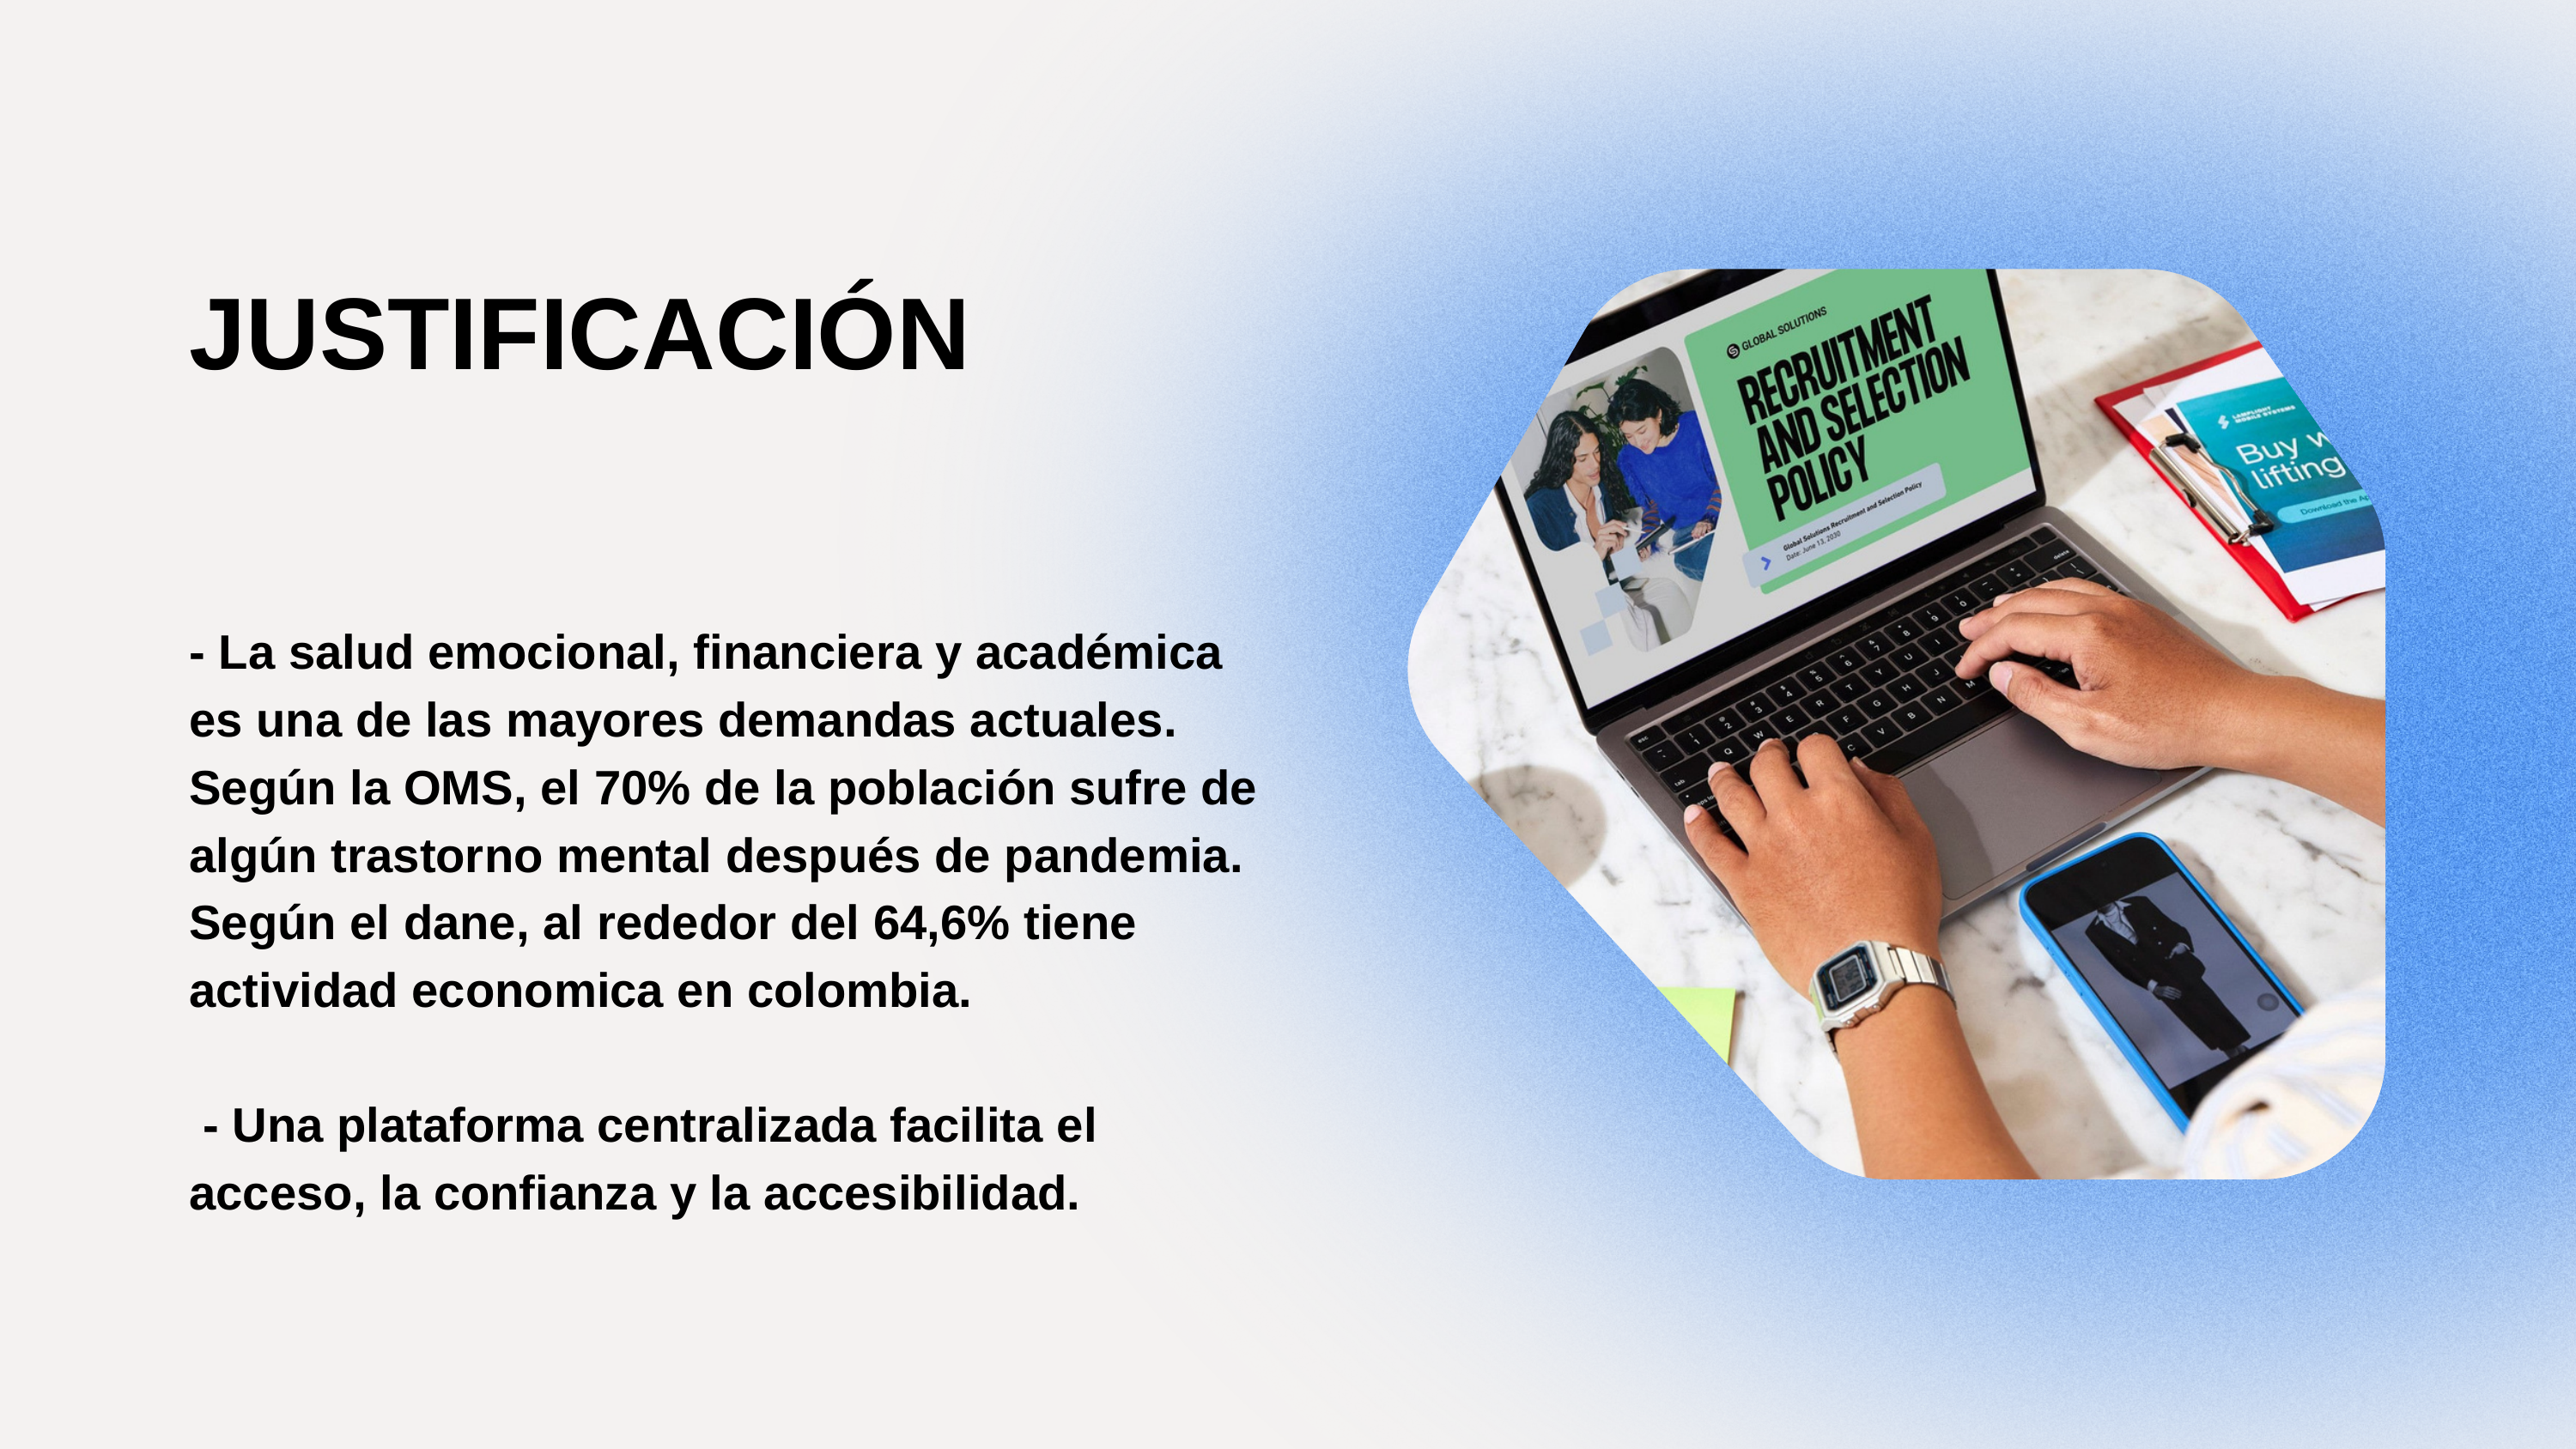

JUSTIFICACIÓN
- La salud emocional, financiera y académica es una de las mayores demandas actuales.
Según la OMS, el 70% de la población sufre de algún trastorno mental después de pandemia.
Según el dane, al rededor del 64,6% tiene actividad economica en colombia.

 - Una plataforma centralizada facilita el acceso, la confianza y la accesibilidad.